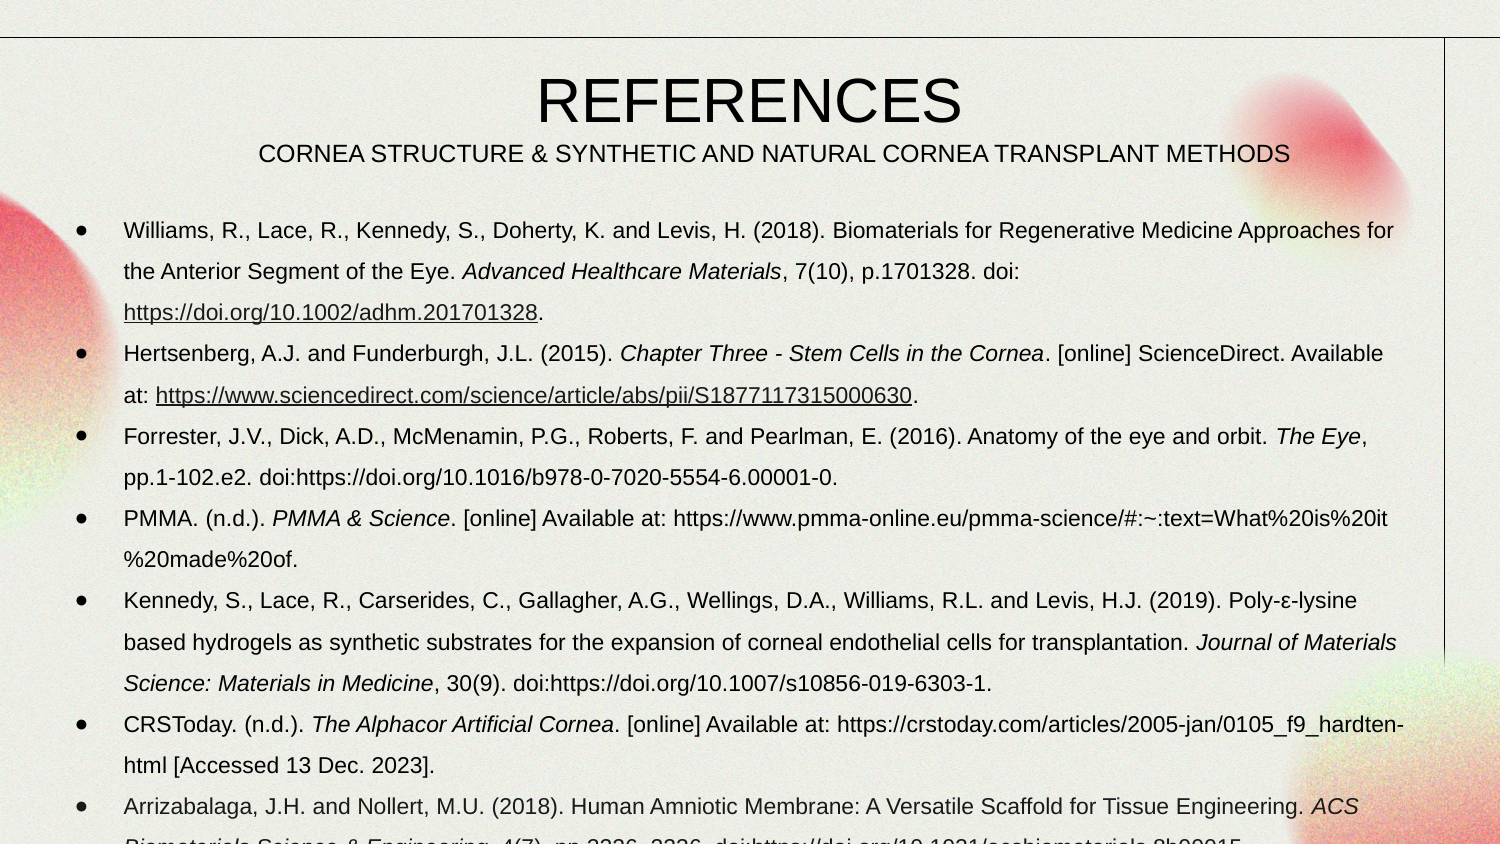

# REFERENCES
CORNEA STRUCTURE & SYNTHETIC AND NATURAL CORNEA TRANSPLANT METHODS

Williams, R., Lace, R., Kennedy, S., Doherty, K. and Levis, H. (2018). Biomaterials for Regenerative Medicine Approaches for the Anterior Segment of the Eye. Advanced Healthcare Materials, 7(10), p.1701328. doi:https://doi.org/10.1002/adhm.201701328.
Hertsenberg, A.J. and Funderburgh, J.L. (2015). Chapter Three - Stem Cells in the Cornea. [online] ScienceDirect. Available at: https://www.sciencedirect.com/science/article/abs/pii/S1877117315000630.
Forrester, J.V., Dick, A.D., McMenamin, P.G., Roberts, F. and Pearlman, E. (2016). Anatomy of the eye and orbit. The Eye, pp.1-102.e2. doi:https://doi.org/10.1016/b978-0-7020-5554-6.00001-0.
‌PMMA. (n.d.). PMMA & Science. [online] Available at: https://www.pmma-online.eu/pmma-science/#:~:text=What%20is%20it%20made%20of.
Kennedy, S., Lace, R., Carserides, C., Gallagher, A.G., Wellings, D.A., Williams, R.L. and Levis, H.J. (2019). Poly-ε-lysine based hydrogels as synthetic substrates for the expansion of corneal endothelial cells for transplantation. Journal of Materials Science: Materials in Medicine, 30(9). doi:https://doi.org/10.1007/s10856-019-6303-1.
‌CRSToday. (n.d.). The Alphacor Artificial Cornea. [online] Available at: https://crstoday.com/articles/2005-jan/0105_f9_hardten-html [Accessed 13 Dec. 2023].
Arrizabalaga, J.H. and Nollert, M.U. (2018). Human Amniotic Membrane: A Versatile Scaffold for Tissue Engineering. ACS Biomaterials Science & Engineering, 4(7), pp.2226–2236. doi:https://doi.org/10.1021/acsbiomaterials.8b00015.